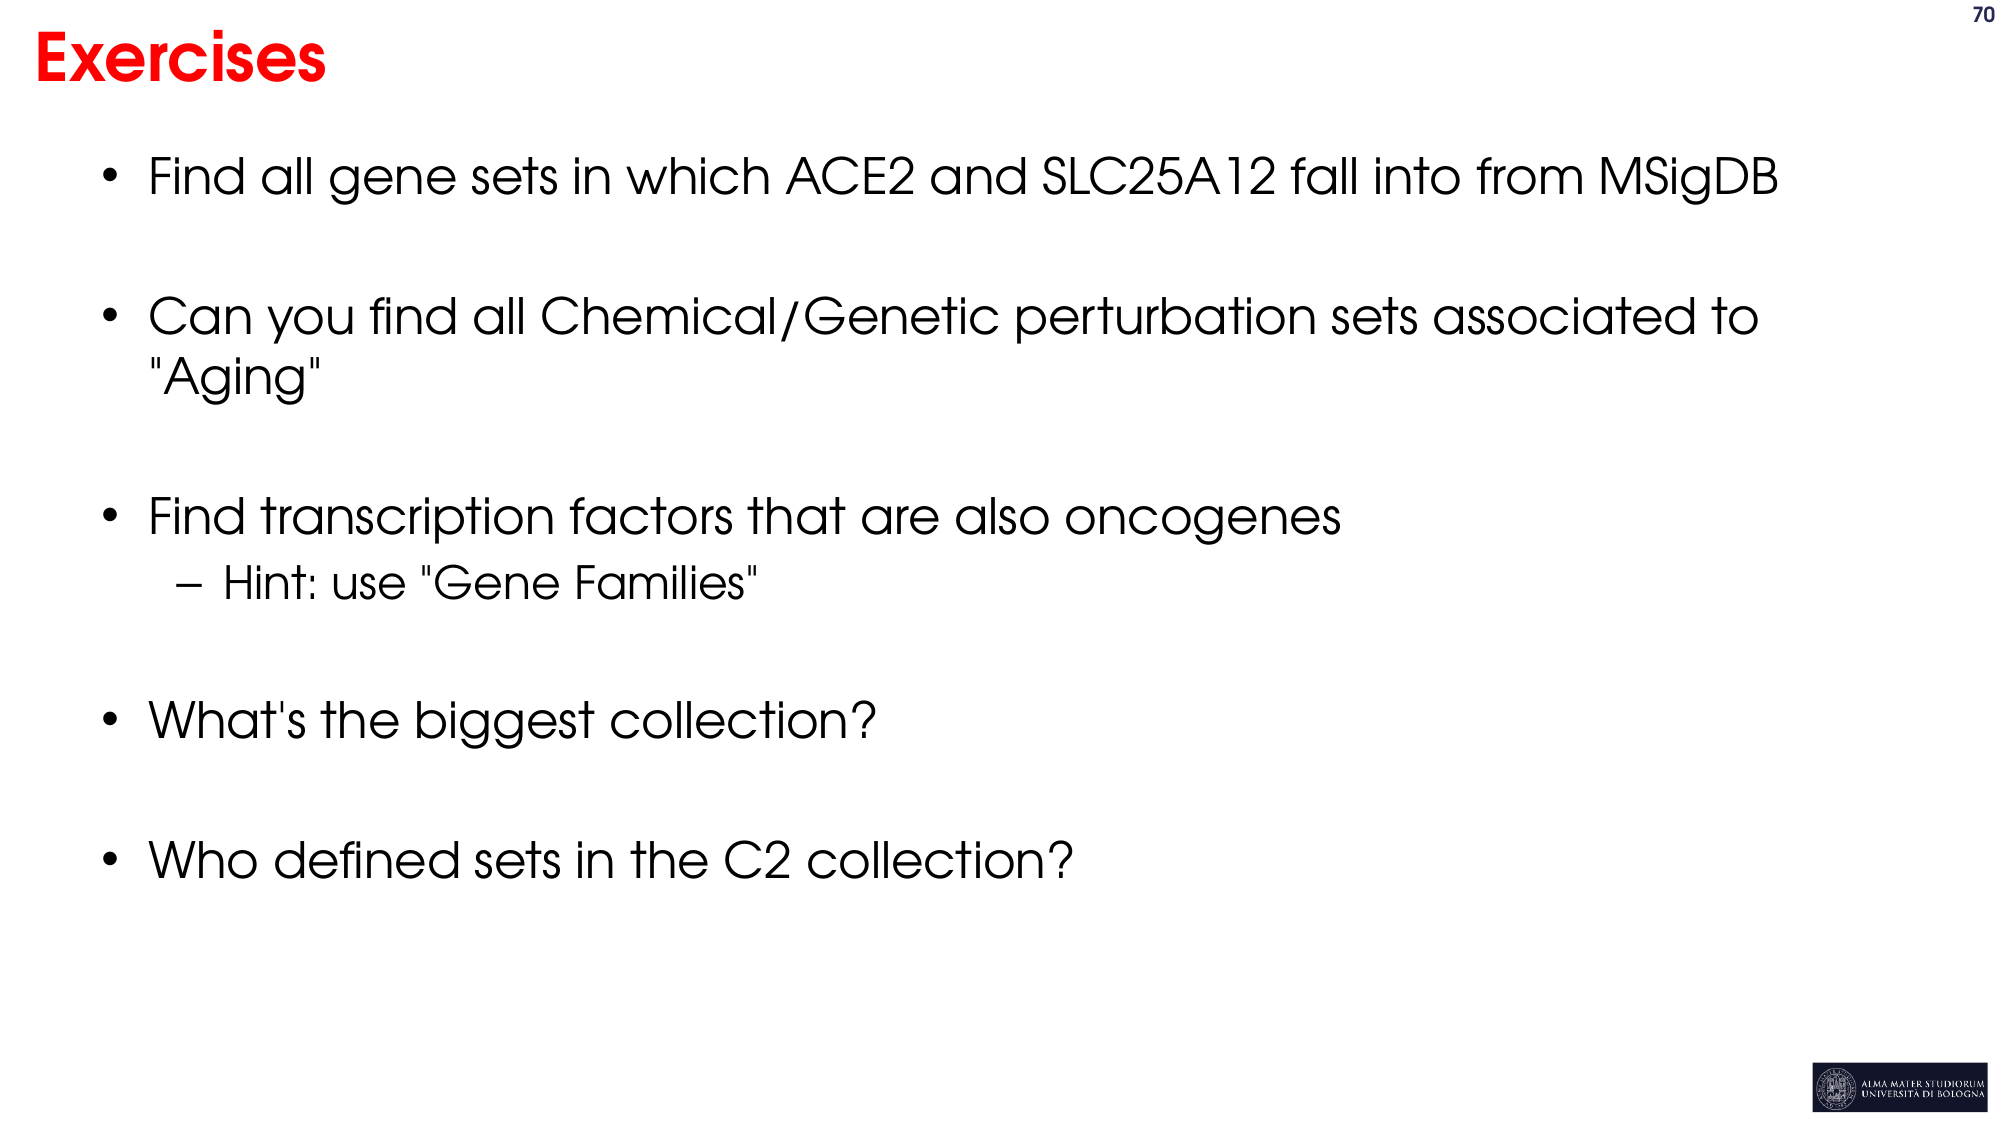

Exercises
Find all gene sets in which ACE2 and SLC25A12 fall into from MSigDB

Can you find all Chemical/Genetic perturbation sets associated to "Aging"

Find transcription factors that are also oncogenes
Hint: use "Gene Families"

What's the biggest collection?

Who defined sets in the C2 collection?